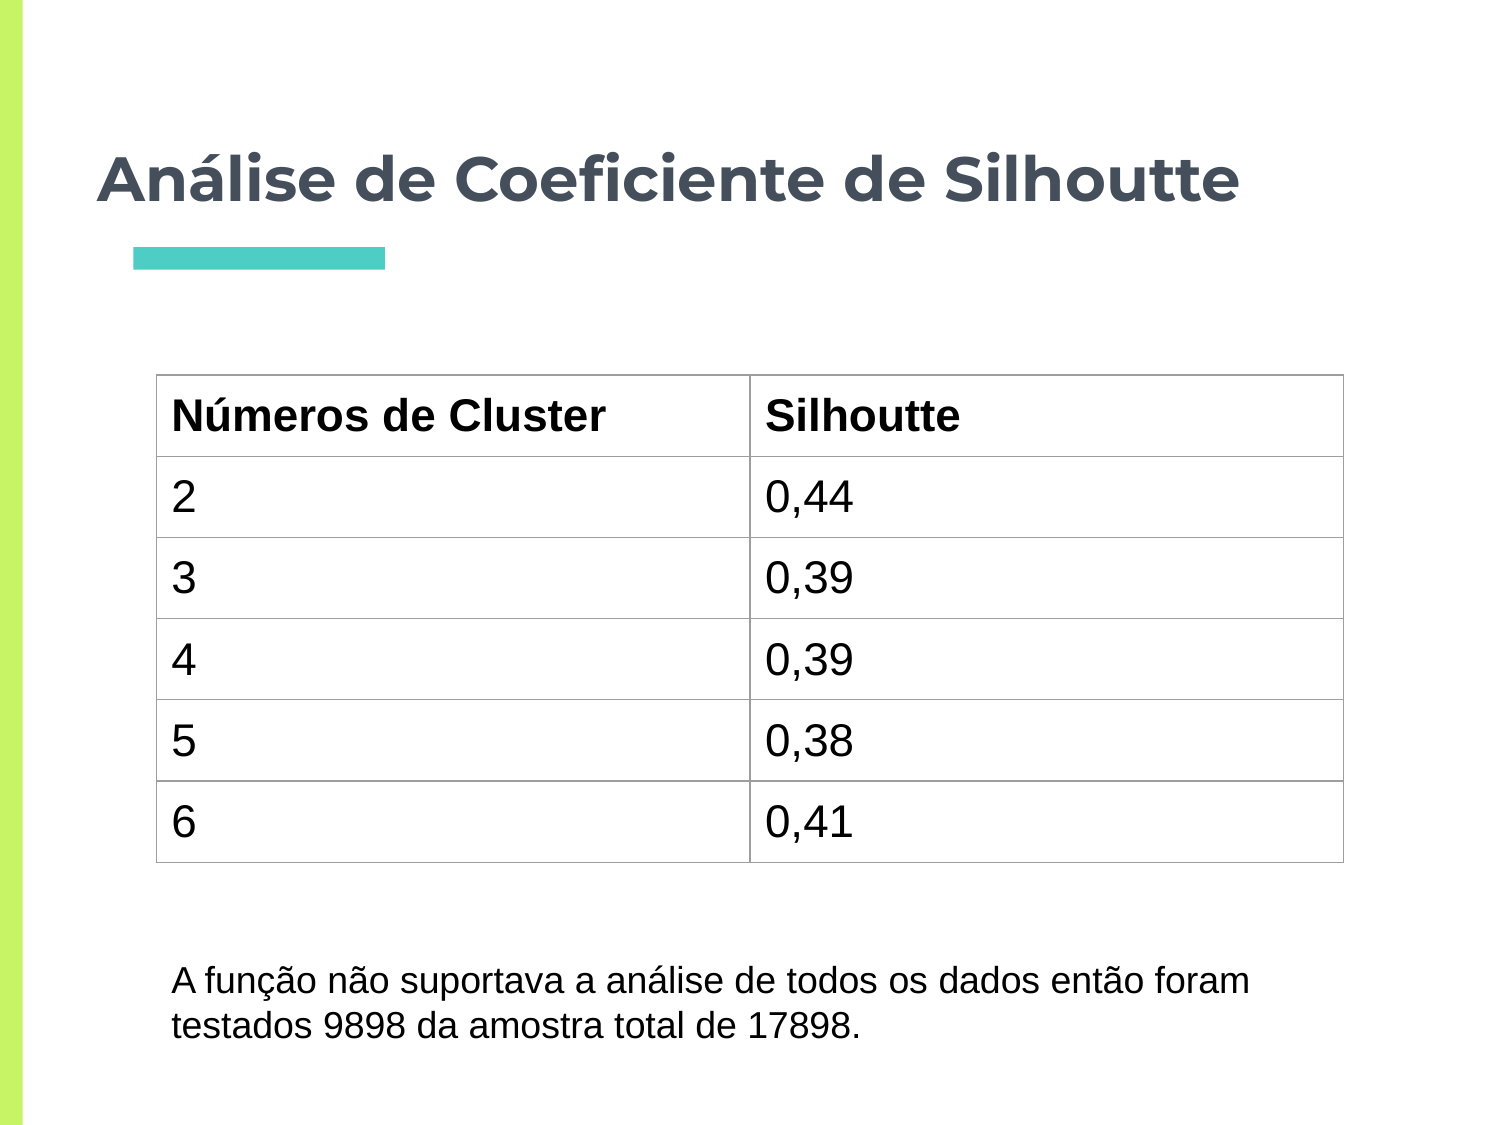

# Análise de Coeficiente de Silhoutte
| Números de Cluster | Silhoutte |
| --- | --- |
| 2 | 0,44 |
| 3 | 0,39 |
| 4 | 0,39 |
| 5 | 0,38 |
| 6 | 0,41 |
A função não suportava a análise de todos os dados então foram testados 9898 da amostra total de 17898.